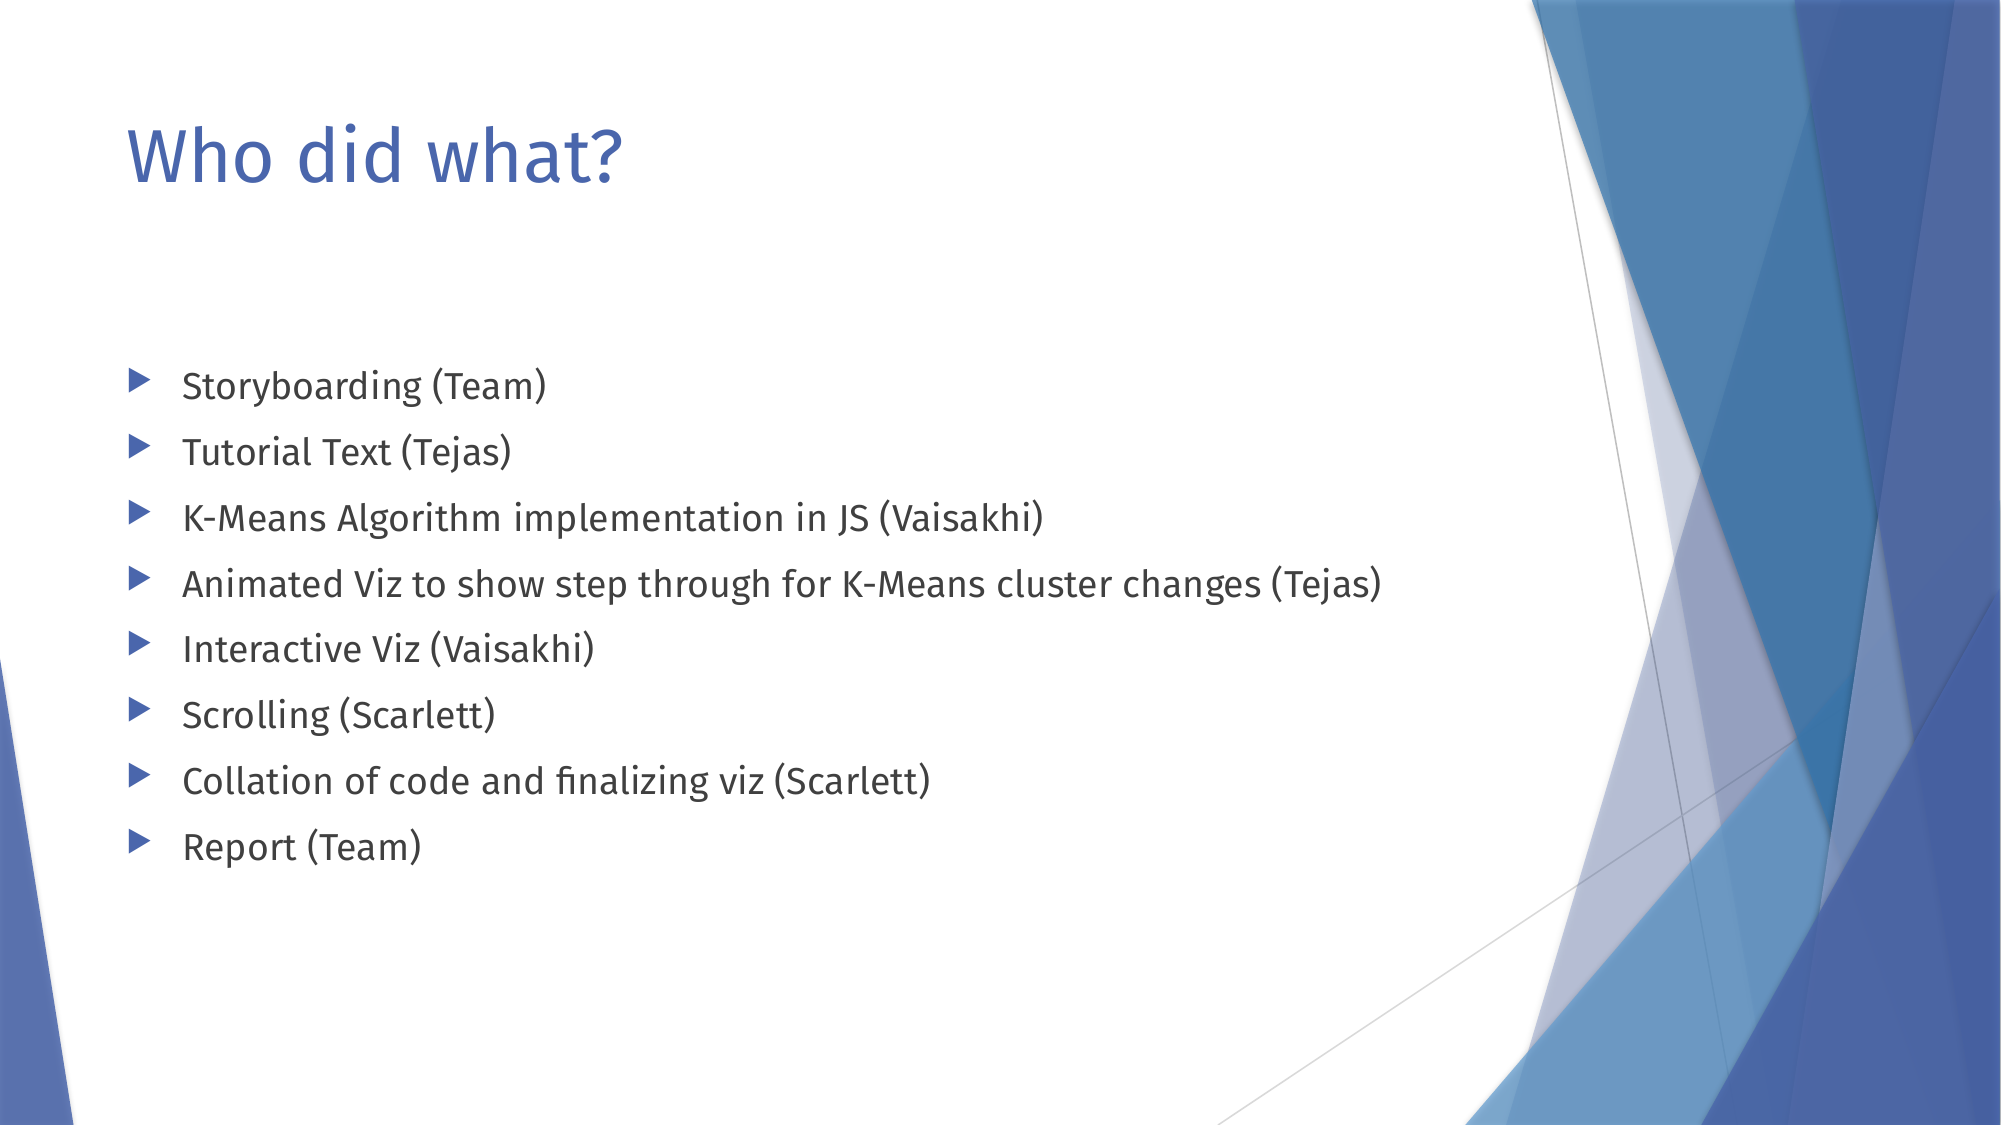

# Who did what?
Storyboarding (Team)
Tutorial Text (Tejas)
K-Means Algorithm implementation in JS (Vaisakhi)
Animated Viz to show step through for K-Means cluster changes (Tejas)
Interactive Viz (Vaisakhi)
Scrolling (Scarlett)
Collation of code and finalizing viz (Scarlett)
Report (Team)